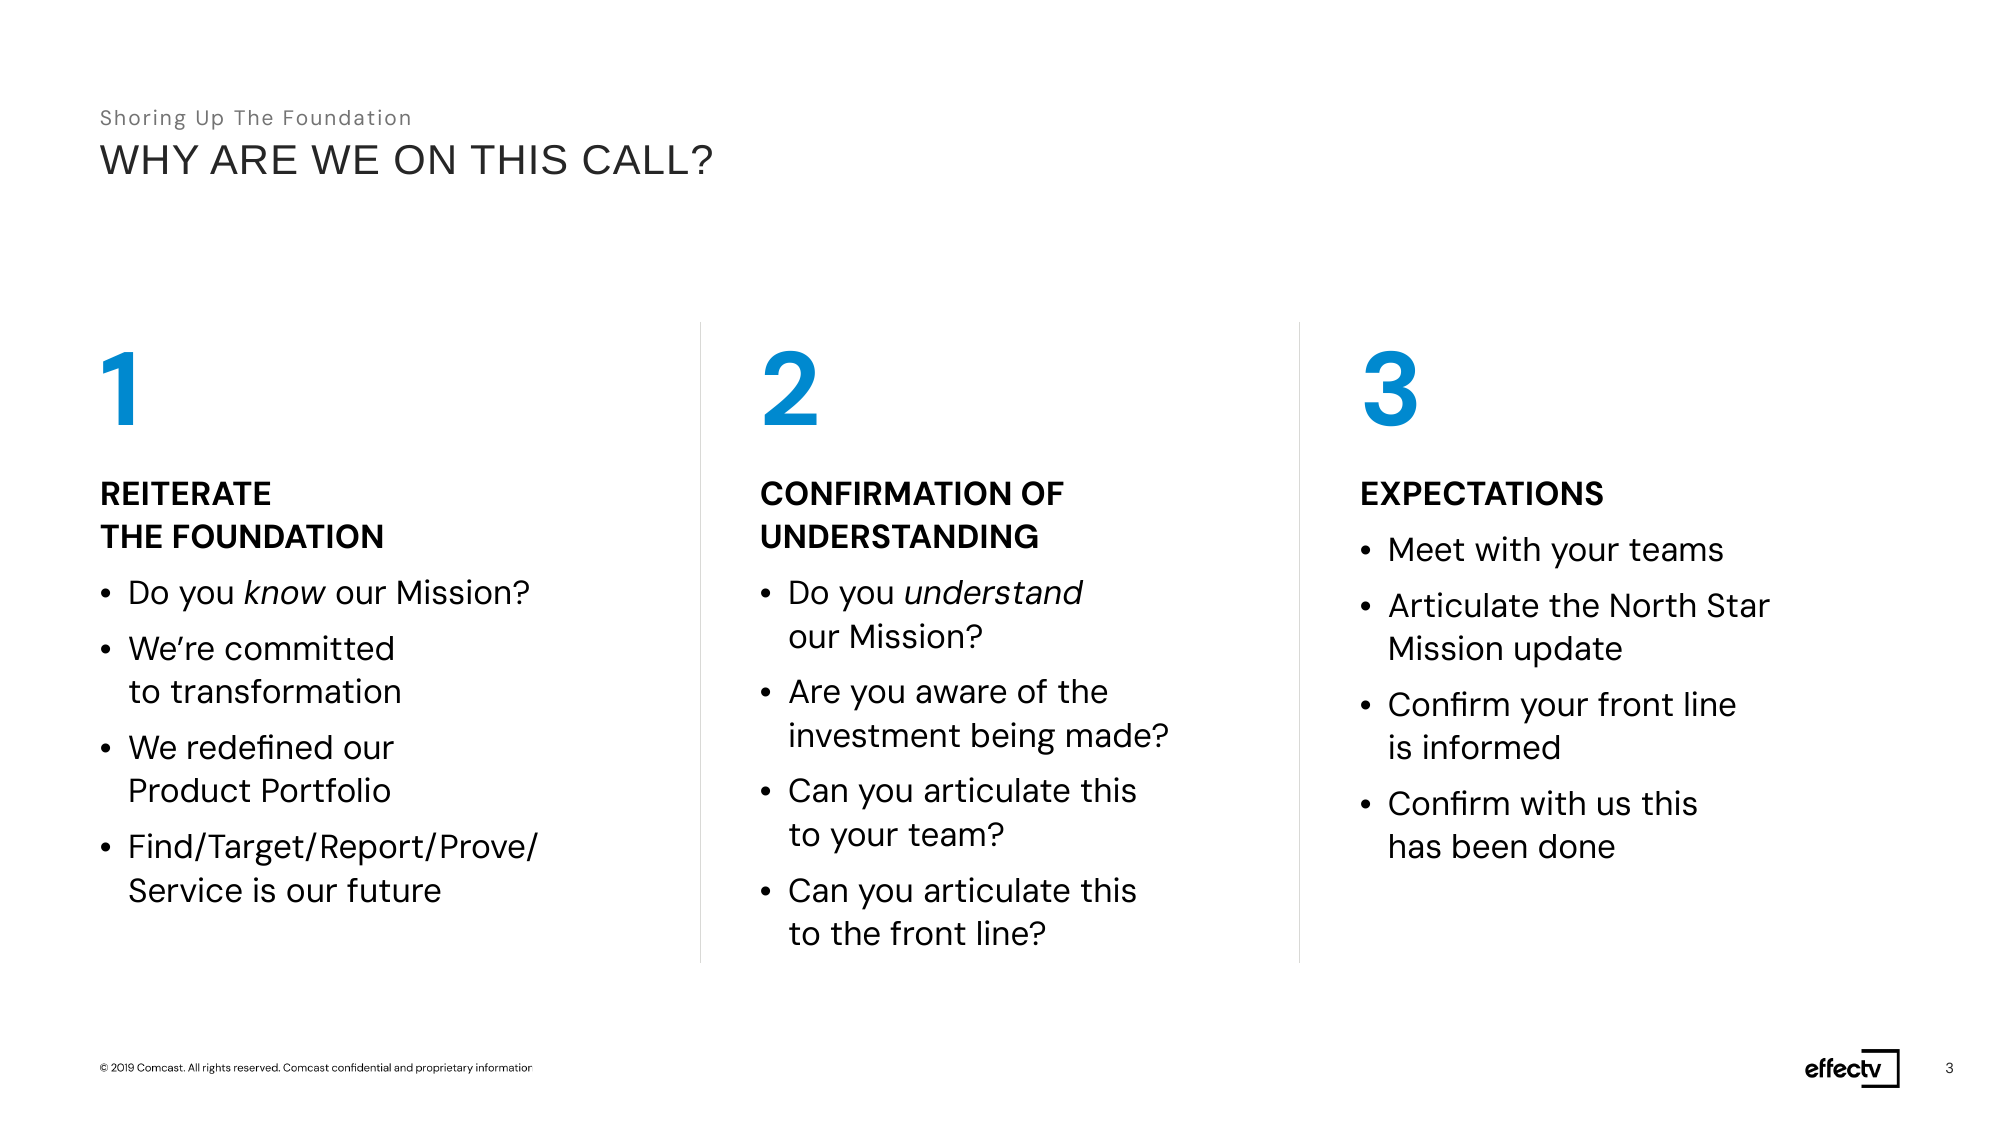

Shoring Up The Foundation
# WHY ARE WE ON THIS CALL?
| 1 | 2 | 3 |
| --- | --- | --- |
| REITERATE THE FOUNDATION Do you know our Mission? We’re committed to transformation We redefined our Product Portfolio Find/Target/Report/Prove/ Service is our future | CONFIRMATION OF UNDERSTANDING Do you understand our Mission? Are you aware of the investment being made? Can you articulate this to your team? Can you articulate this to the front line? | EXPECTATIONS Meet with your teams Articulate the North Star Mission update Confirm your front line is informed Confirm with us this has been done |

3